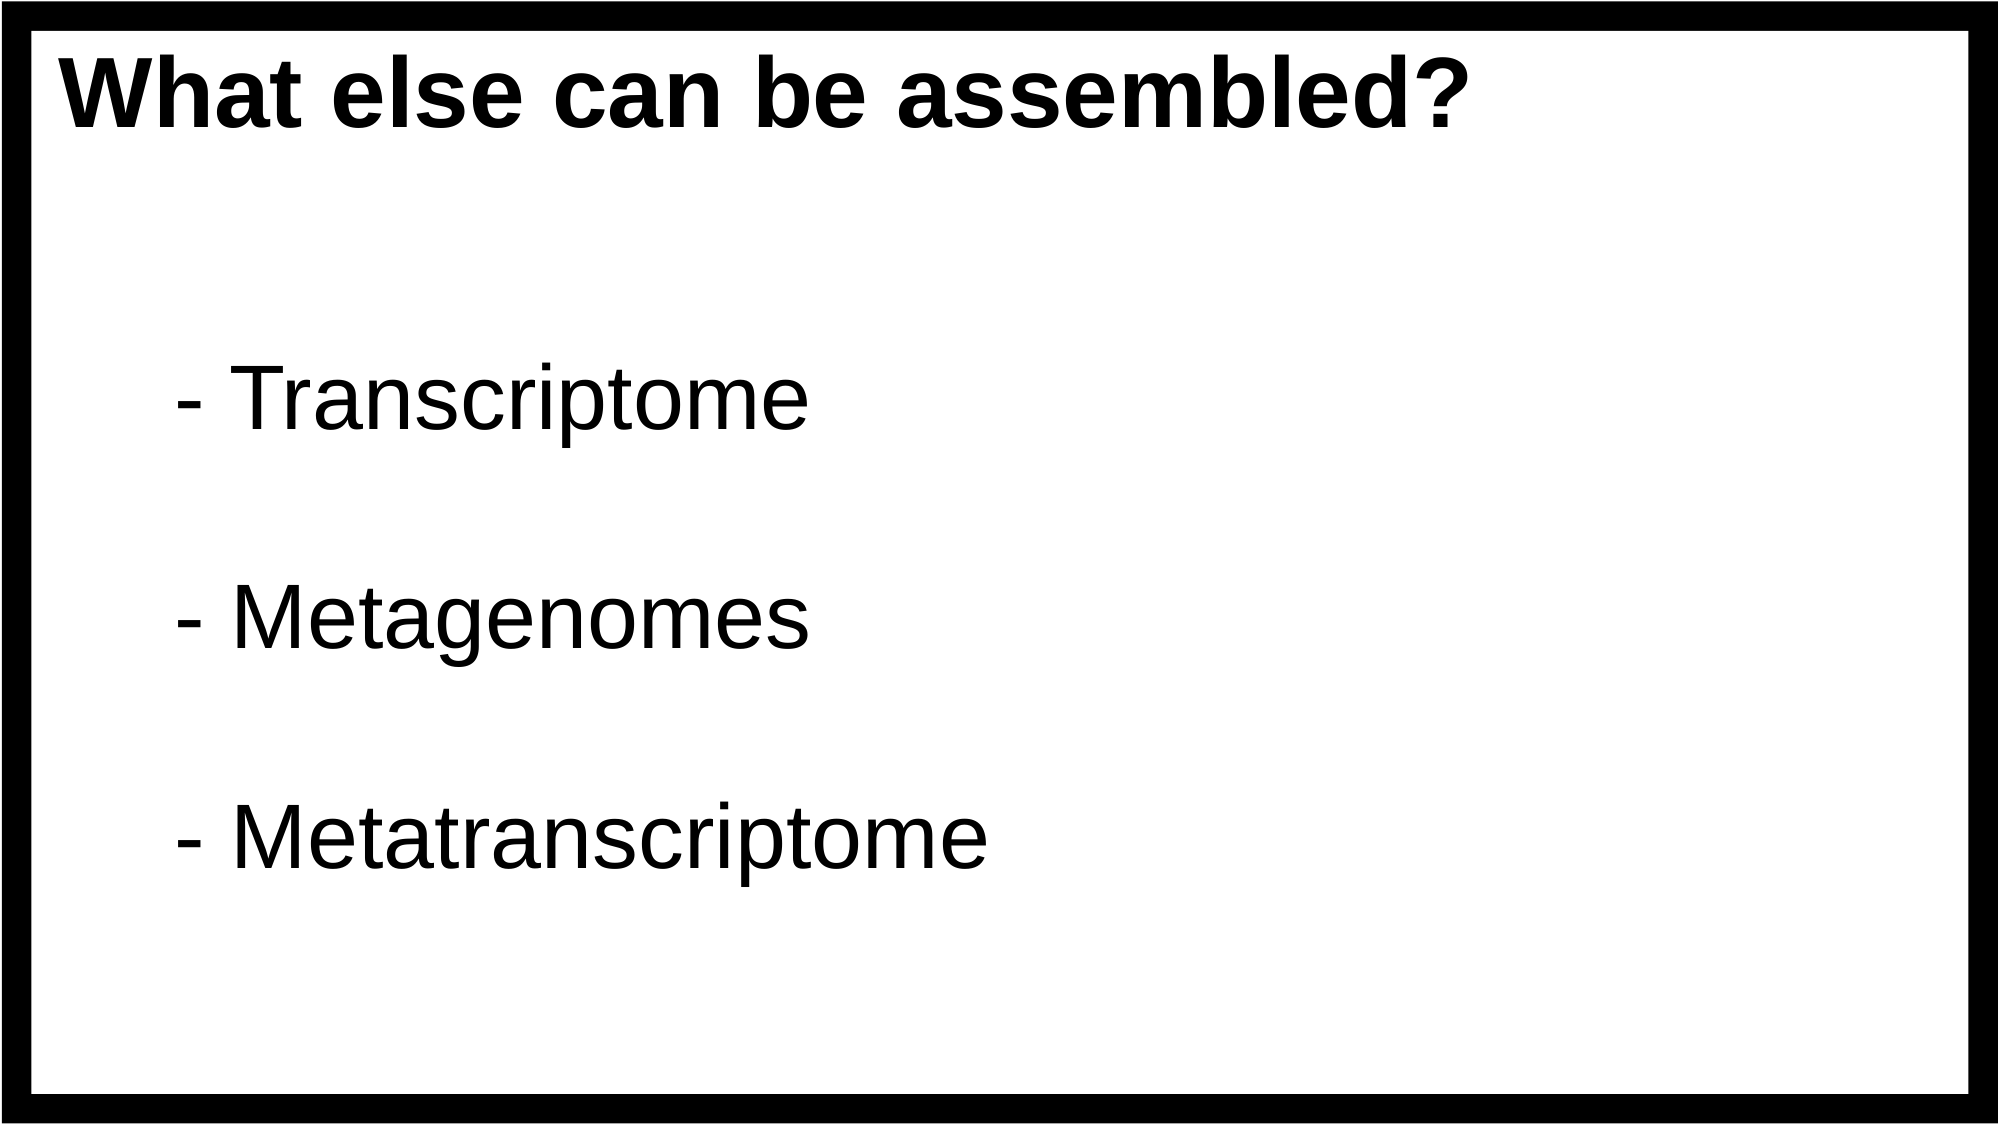

# What else can be assembled?
- Transcriptome

- Metagenomes

- Metatranscriptome